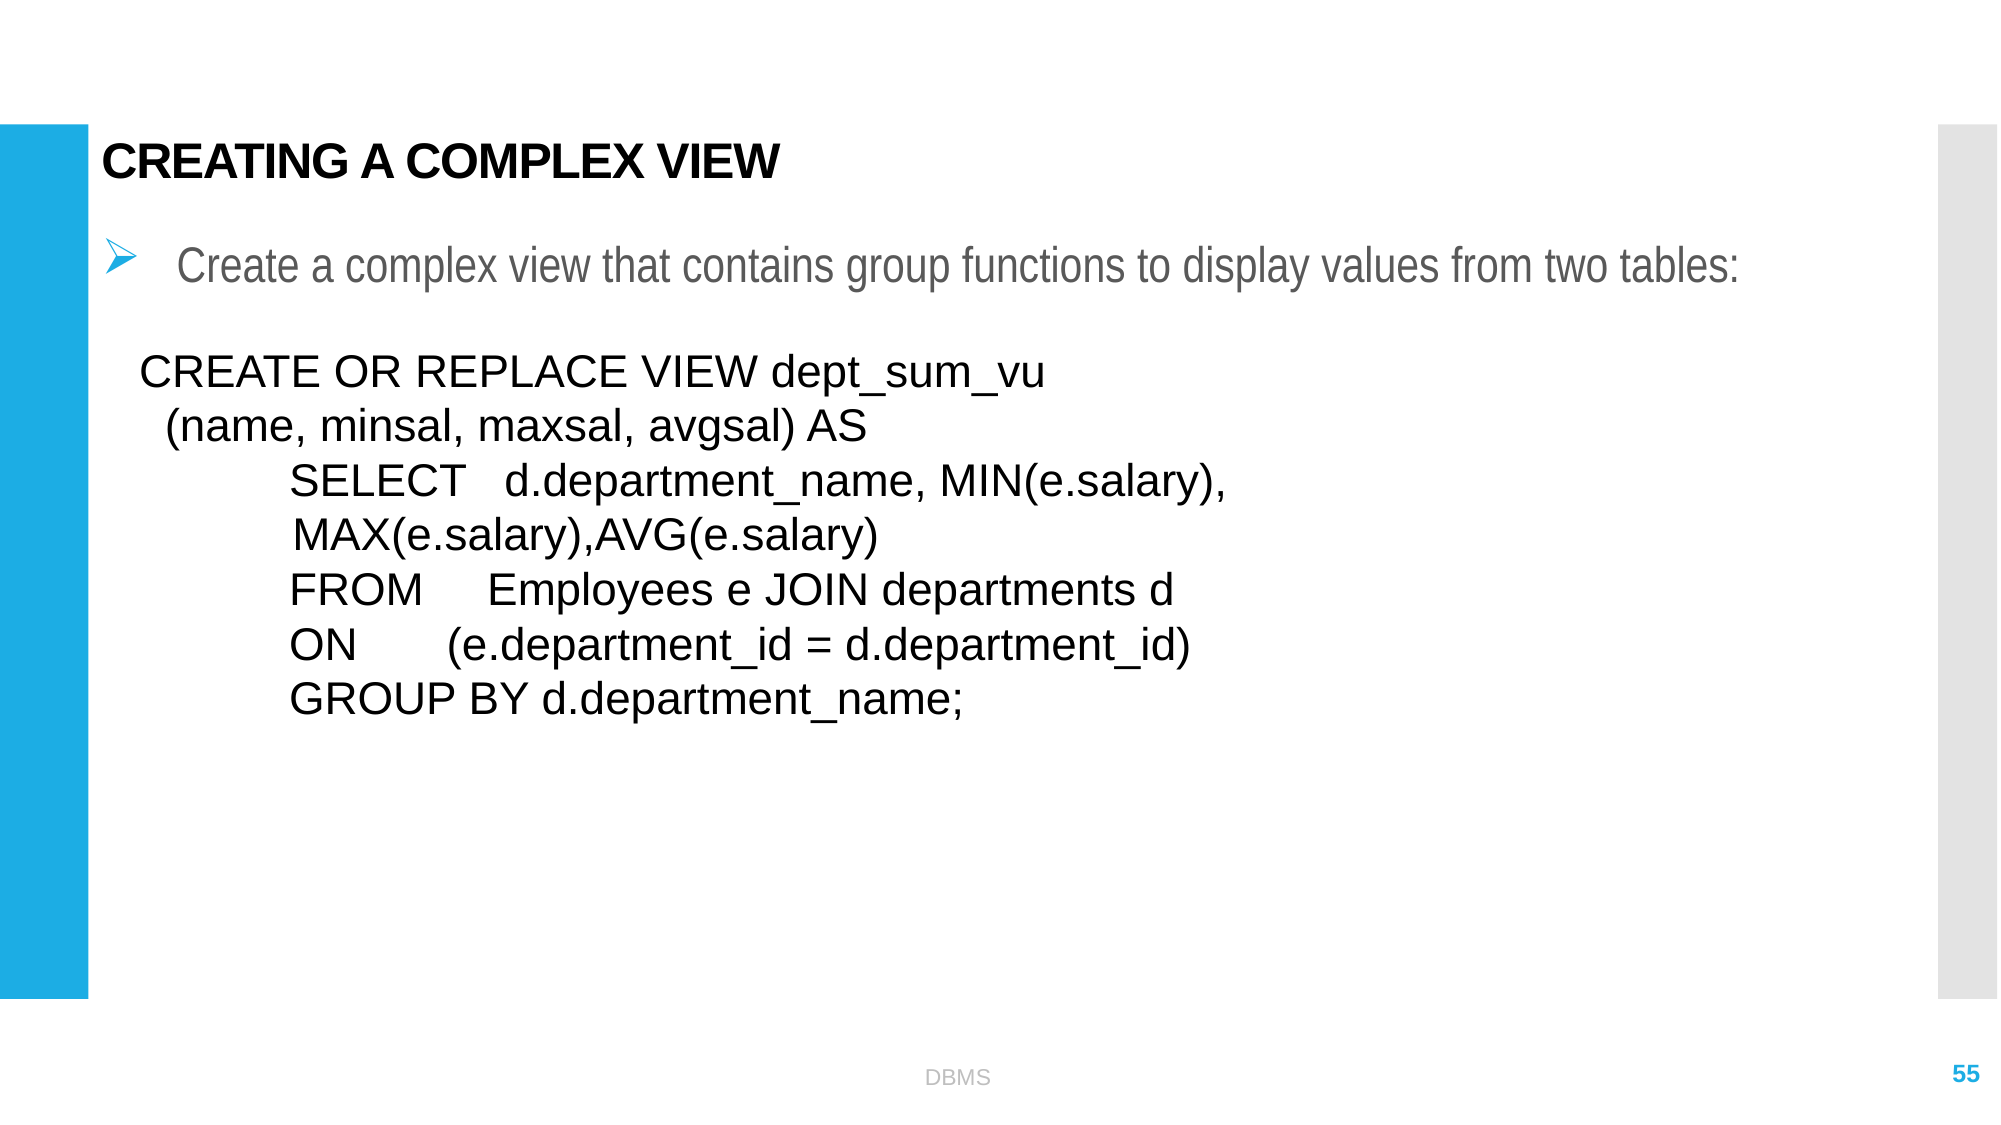

# CREATING A COMPLEX VIEW
Create a complex view that contains group functions to display values from two tables:

CREATE OR REPLACE VIEW dept_sum_vu
  (name, minsal, maxsal, avgsal) AS
	SELECT   d.department_name, MIN(e.salary),
            MAX(e.salary),AVG(e.salary)
  	FROM     Employees e JOIN departments d
	ON       (e.department_id = d.department_id)
	GROUP BY d.department_name;

55
DBMS